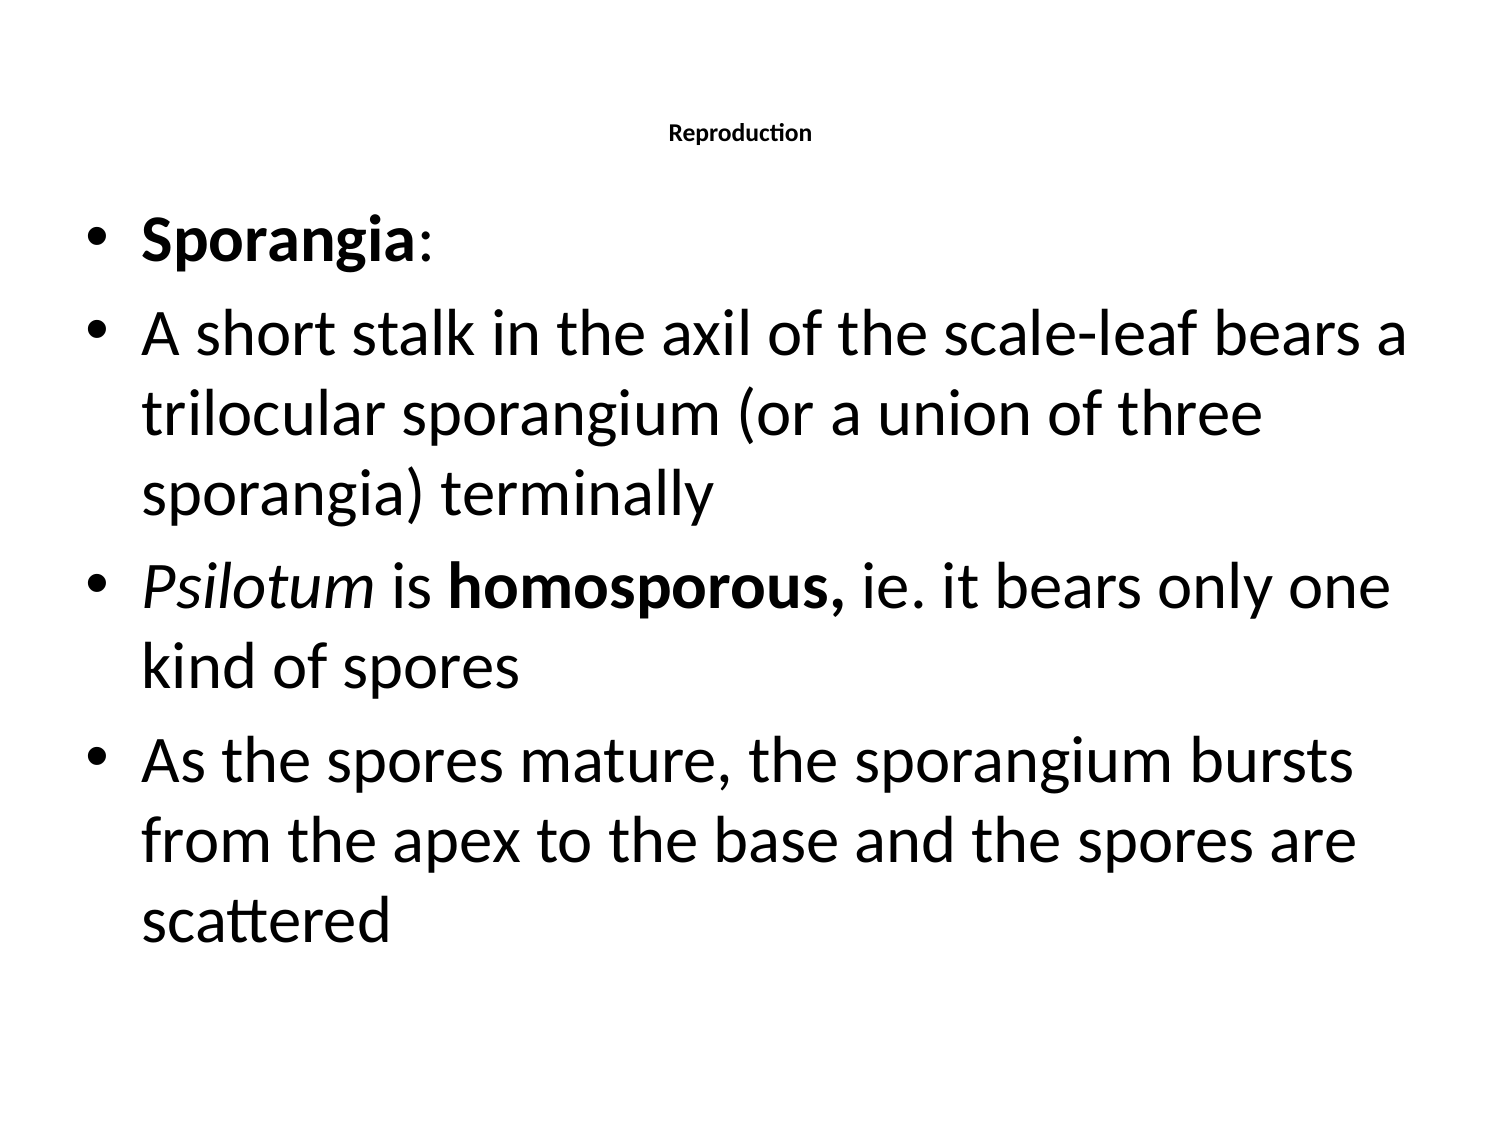

# Reproduction
Sporangia:
A short stalk in the axil of the scale-leaf bears a trilocular sporangium (or a union of three sporangia) terminally
Psilotum is homosporous, ie. it bears only one kind of spores
As the spores mature, the sporangium bursts from the apex to the base and the spores are scattered